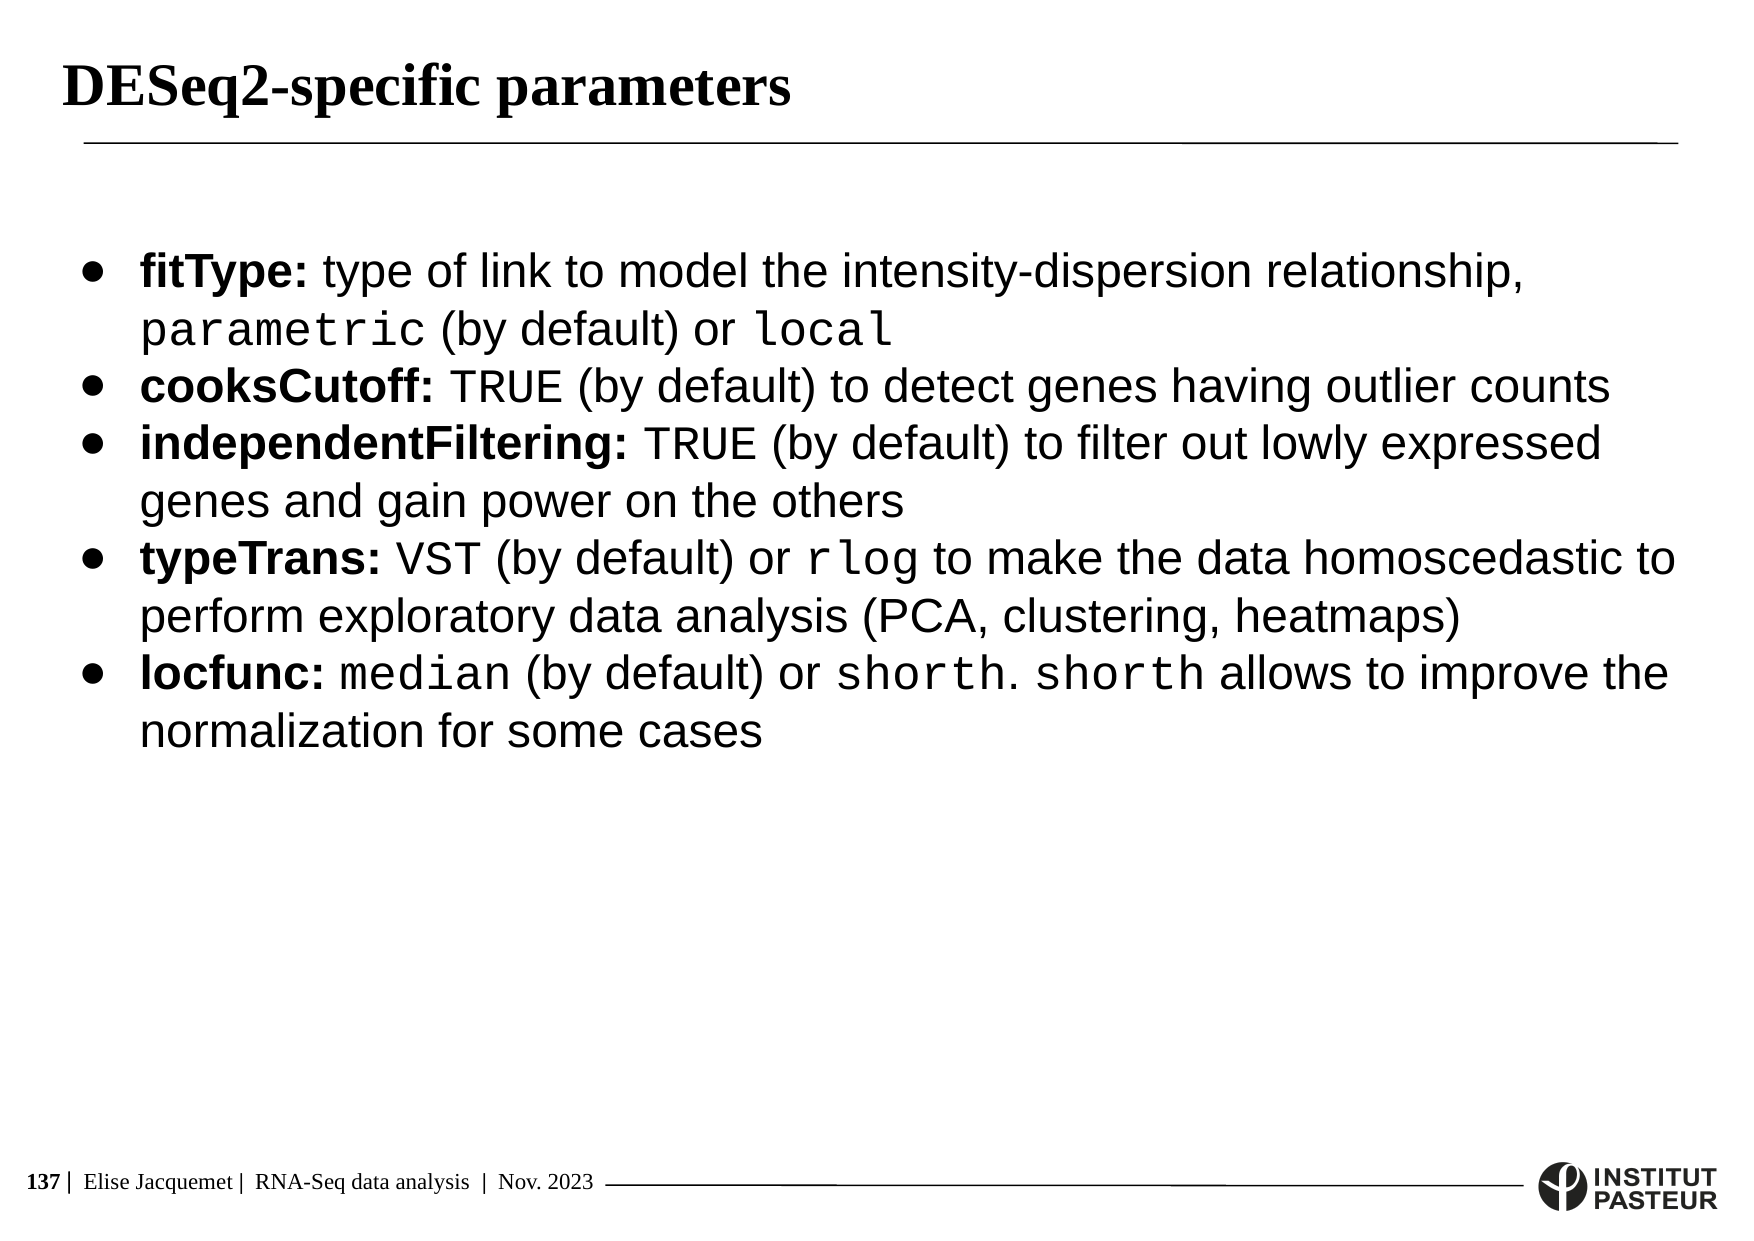

DESeq2-specific parameters

fitType: type of link to model the intensity-dispersion relationship, parametric (by default) or local
cooksCutoff: TRUE (by default) to detect genes having outlier counts
independentFiltering: TRUE (by default) to filter out lowly expressed genes and gain power on the others
typeTrans: VST (by default) or rlog to make the data homoscedastic to perform exploratory data analysis (PCA, clustering, heatmaps)
locfunc: median (by default) or shorth. shorth allows to improve the normalization for some cases